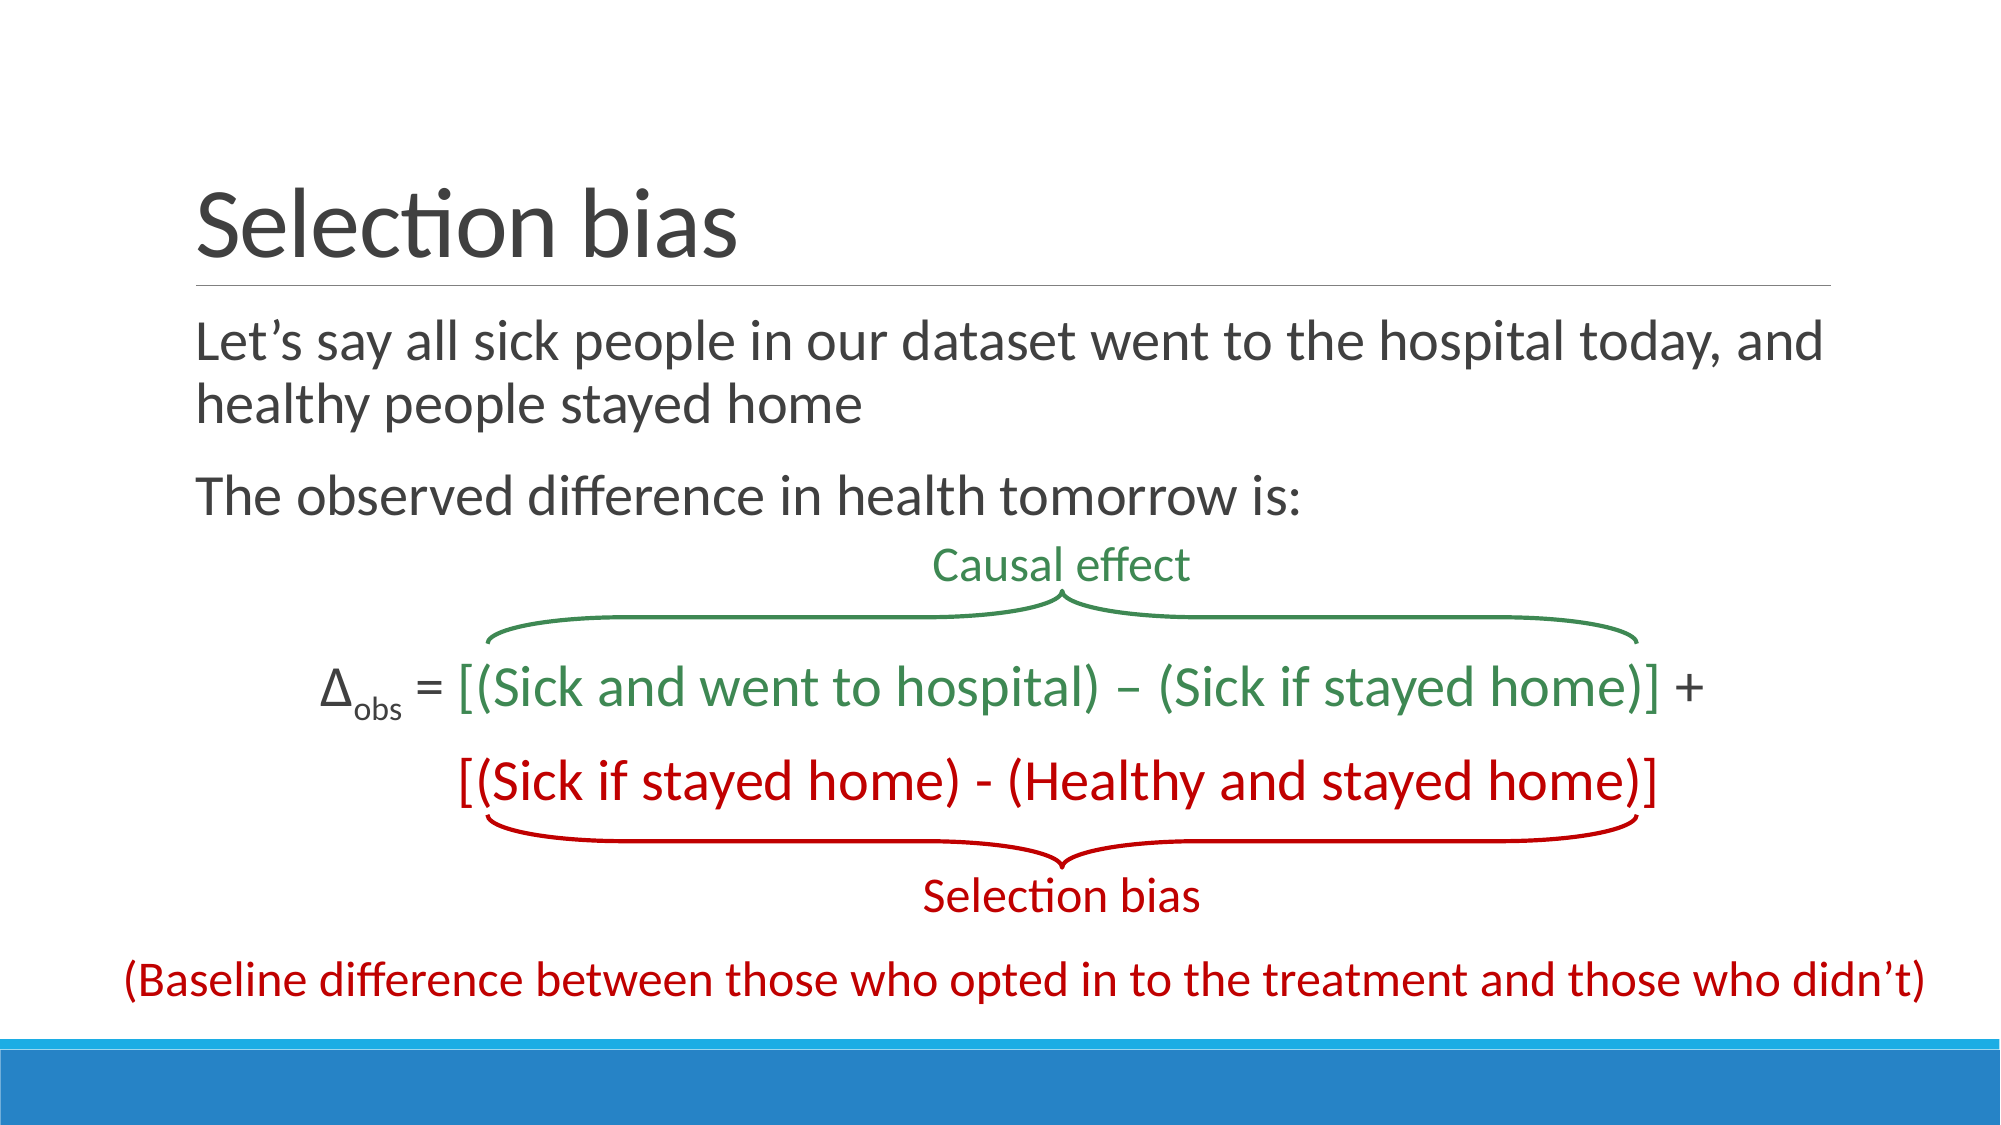

# Selection bias

Let’s say all sick people in our dataset went to the hospital today, and healthy people stayed home
The observed difference in health tomorrow is:

Δobs = [(Sick and went to hospital) – (Sick if stayed home)] +
       [(Sick if stayed home) - (Healthy and stayed home)]

Causal effect
Selection bias
(Baseline difference between those who opted in to the treatment and those who didn’t)